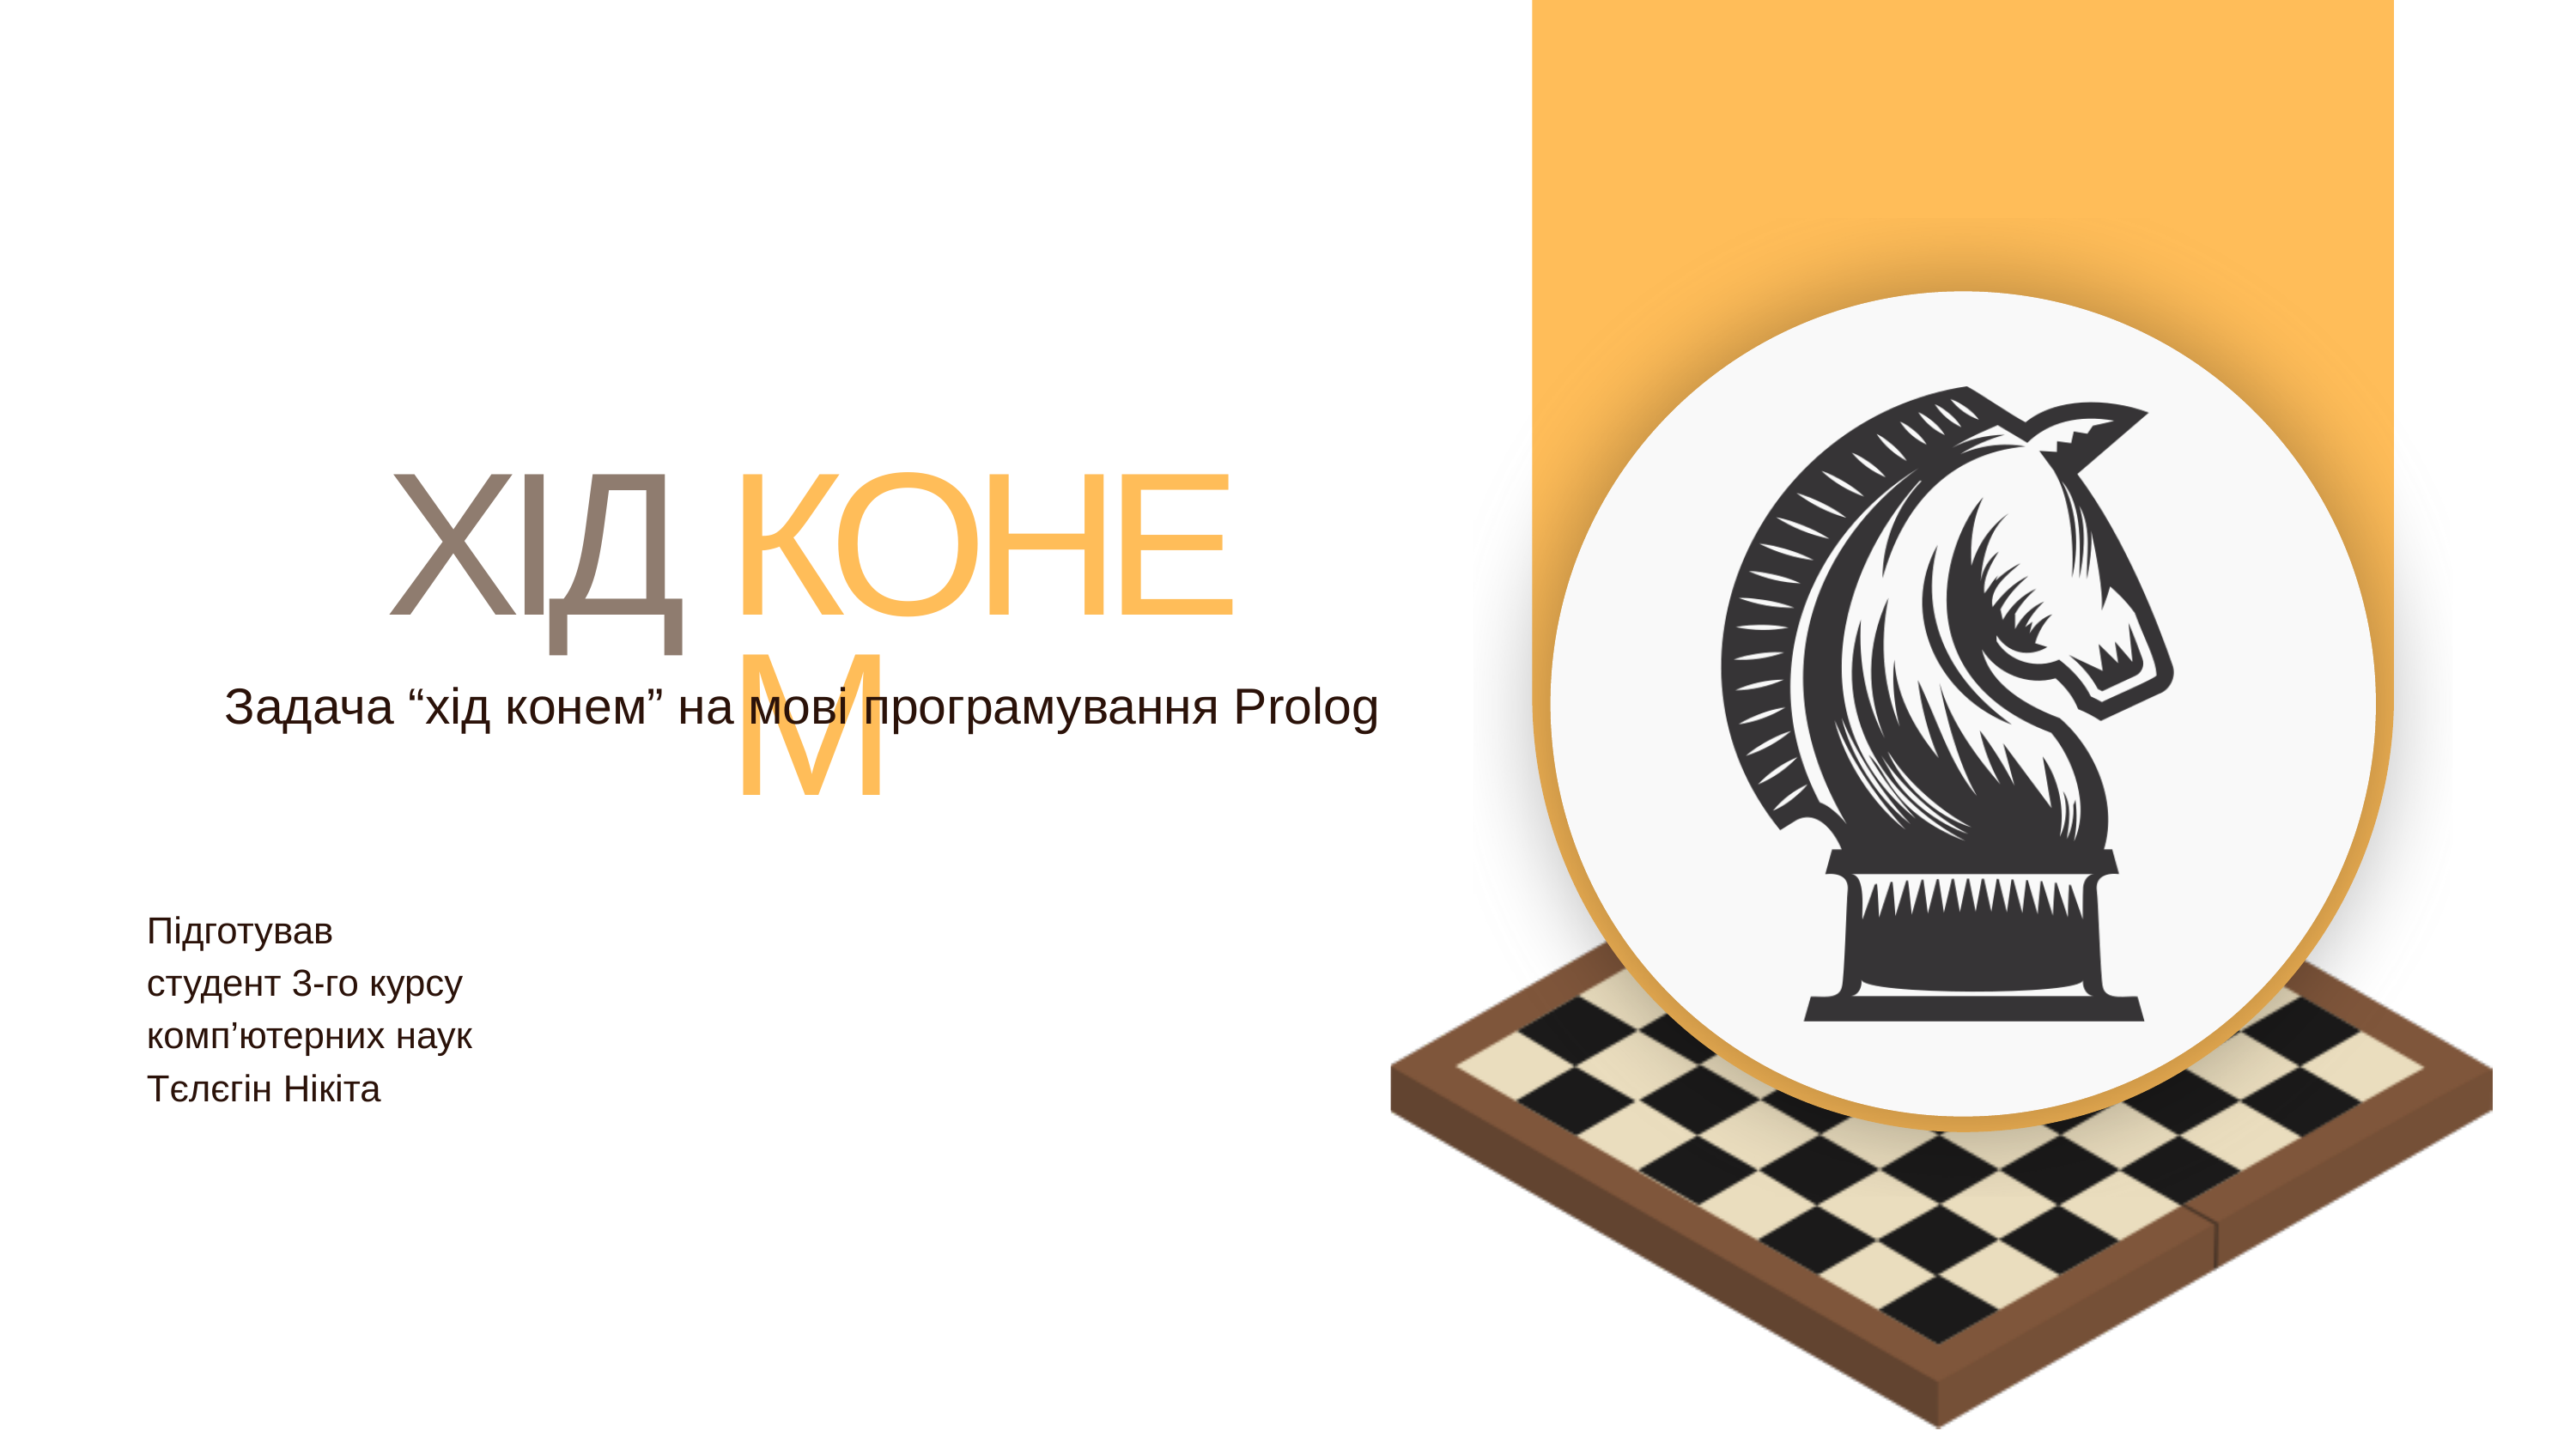

ХІД
КОНЕМ
Задача “хід конем” на мові програмування Prolog

Підготував
студент 3-го курсу
комп’ютерних наук
Тєлєгін Нікіта